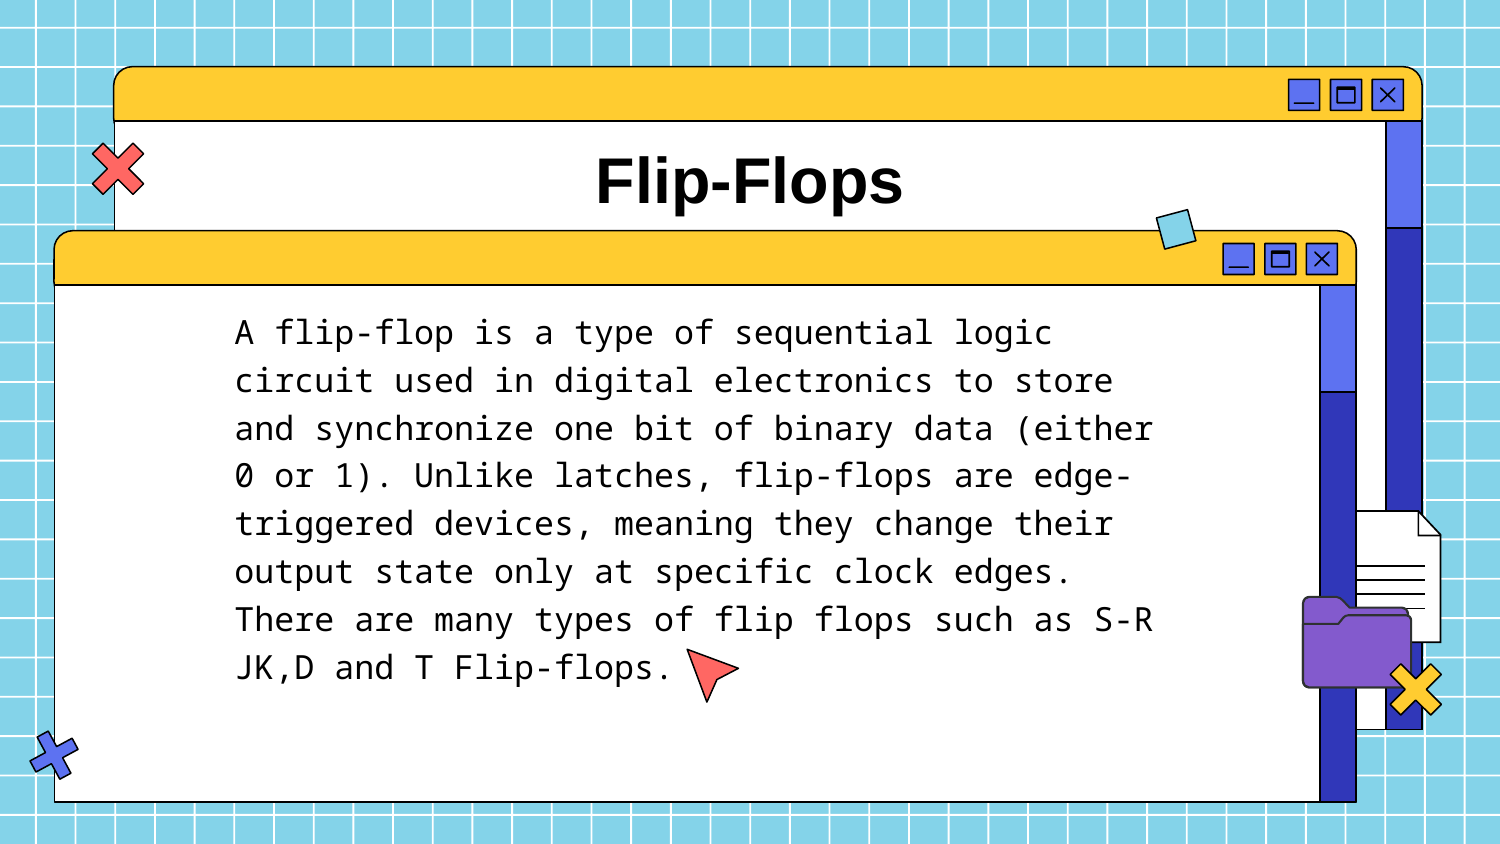

# Flip-Flops

A flip-flop is a type of sequential logic circuit used in digital electronics to store and synchronize one bit of binary data (either 0 or 1). Unlike latches, flip-flops are edge-triggered devices, meaning they change their output state only at specific clock edges. There are many types of flip flops such as S-R JK,D and T Flip-flops.